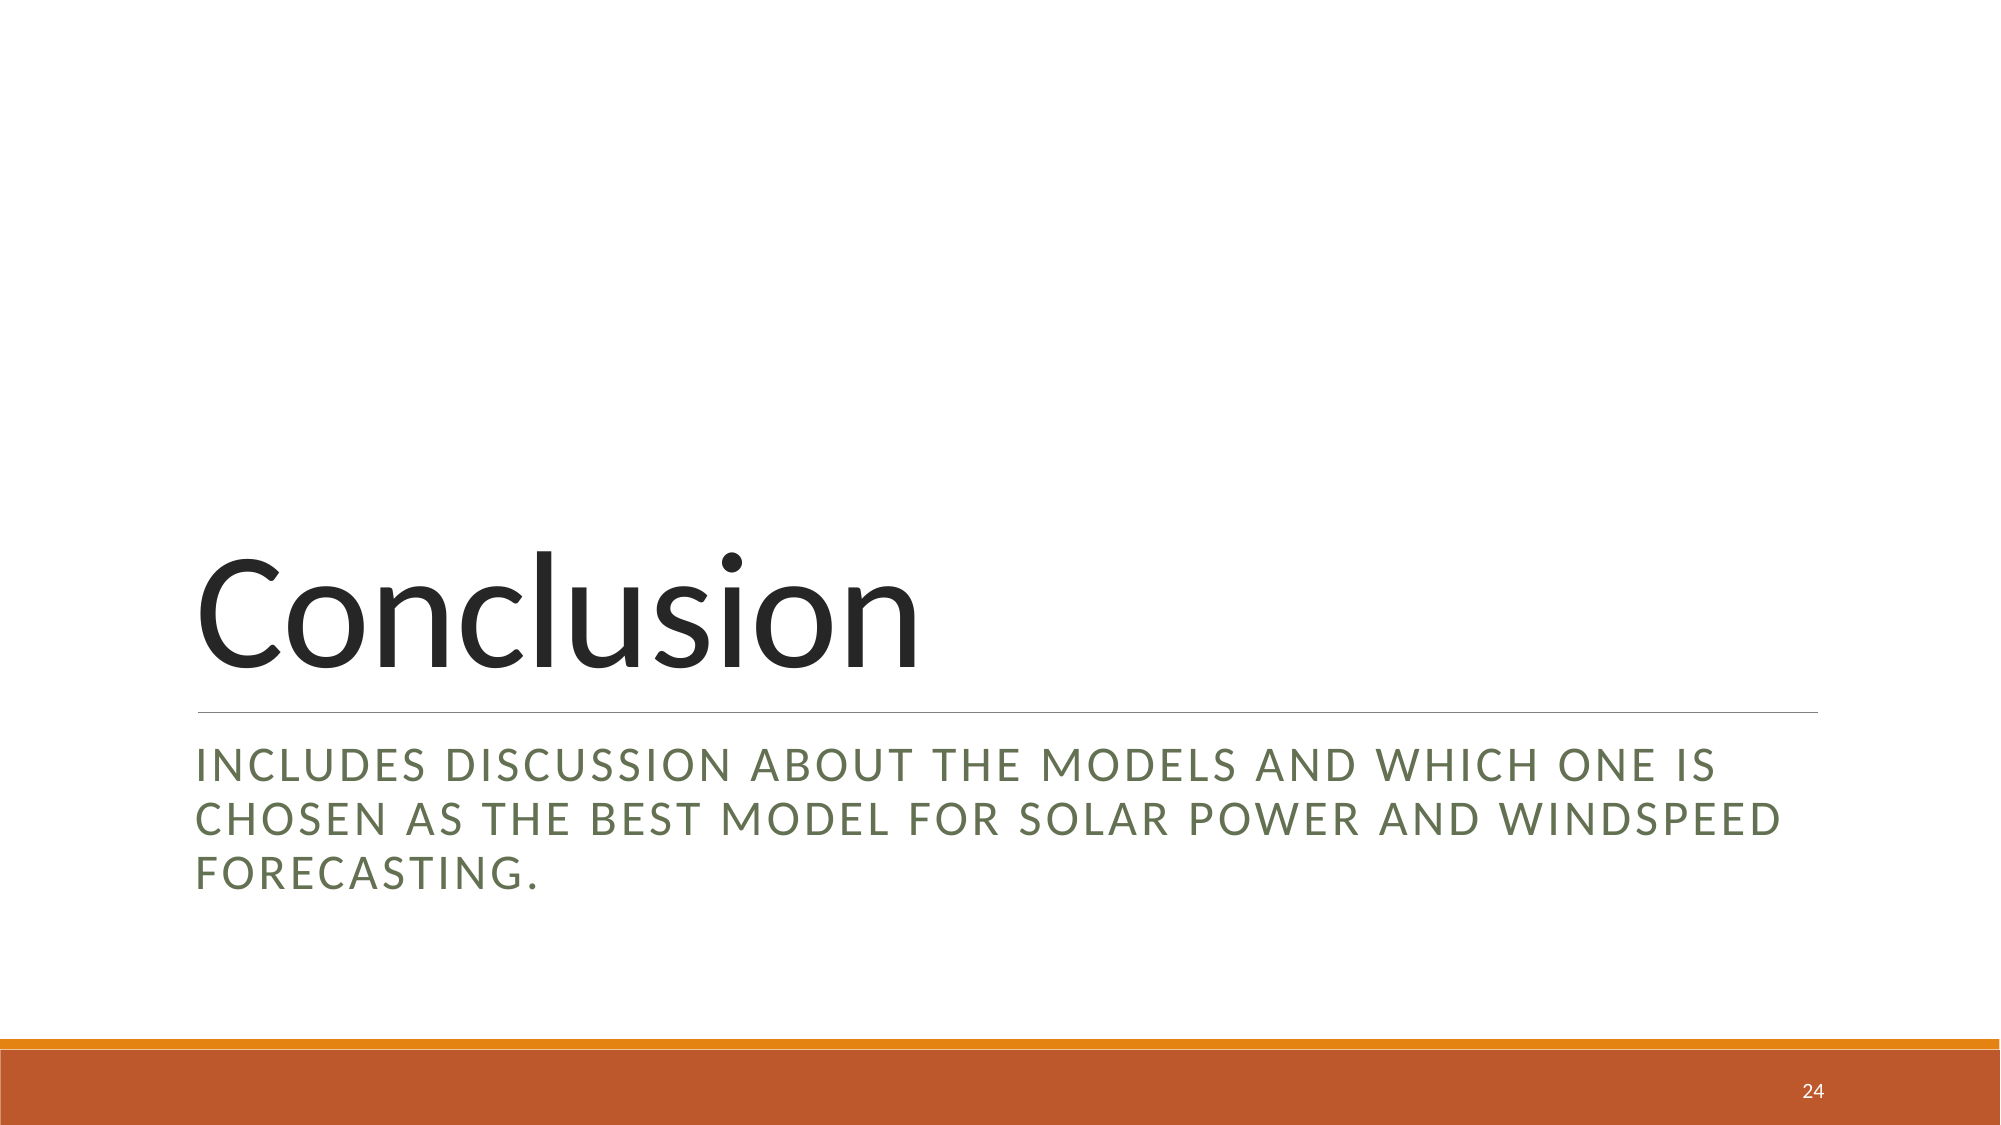

# Conclusion
Includes discussion about the models and which one is chosen as the best model for solar power and windspeed forecasting.
24